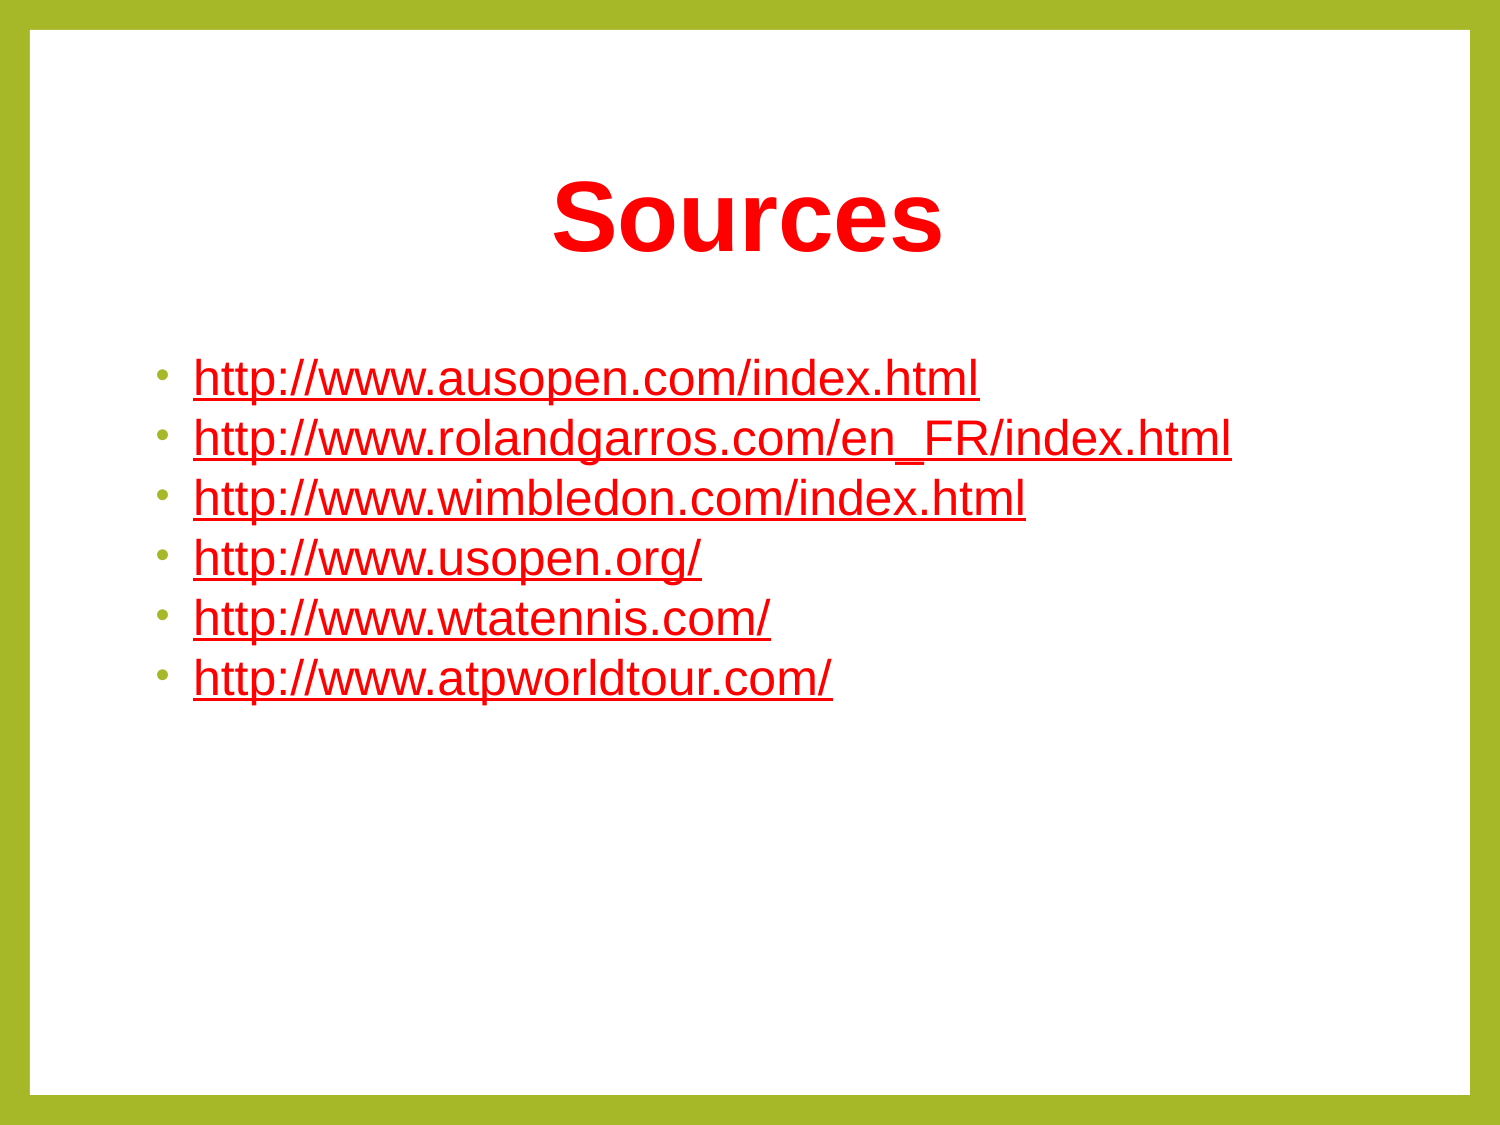

# Sources
http://www.ausopen.com/index.html
http://www.rolandgarros.com/en_FR/index.html
http://www.wimbledon.com/index.html
http://www.usopen.org/
http://www.wtatennis.com/
http://www.atpworldtour.com/